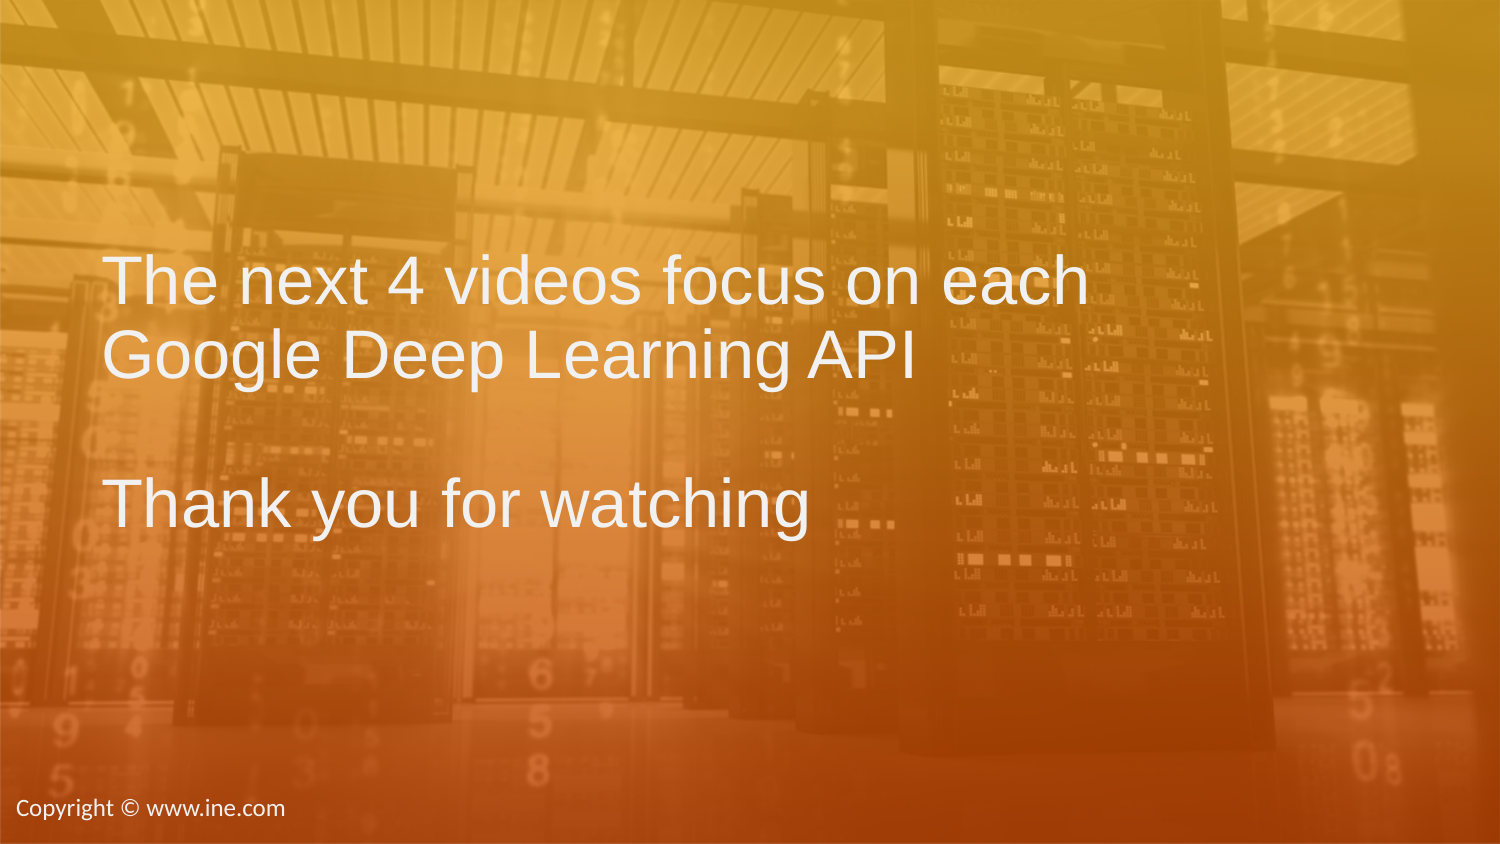

# The next 4 videos focus on each Google Deep Learning API Thank you for watching